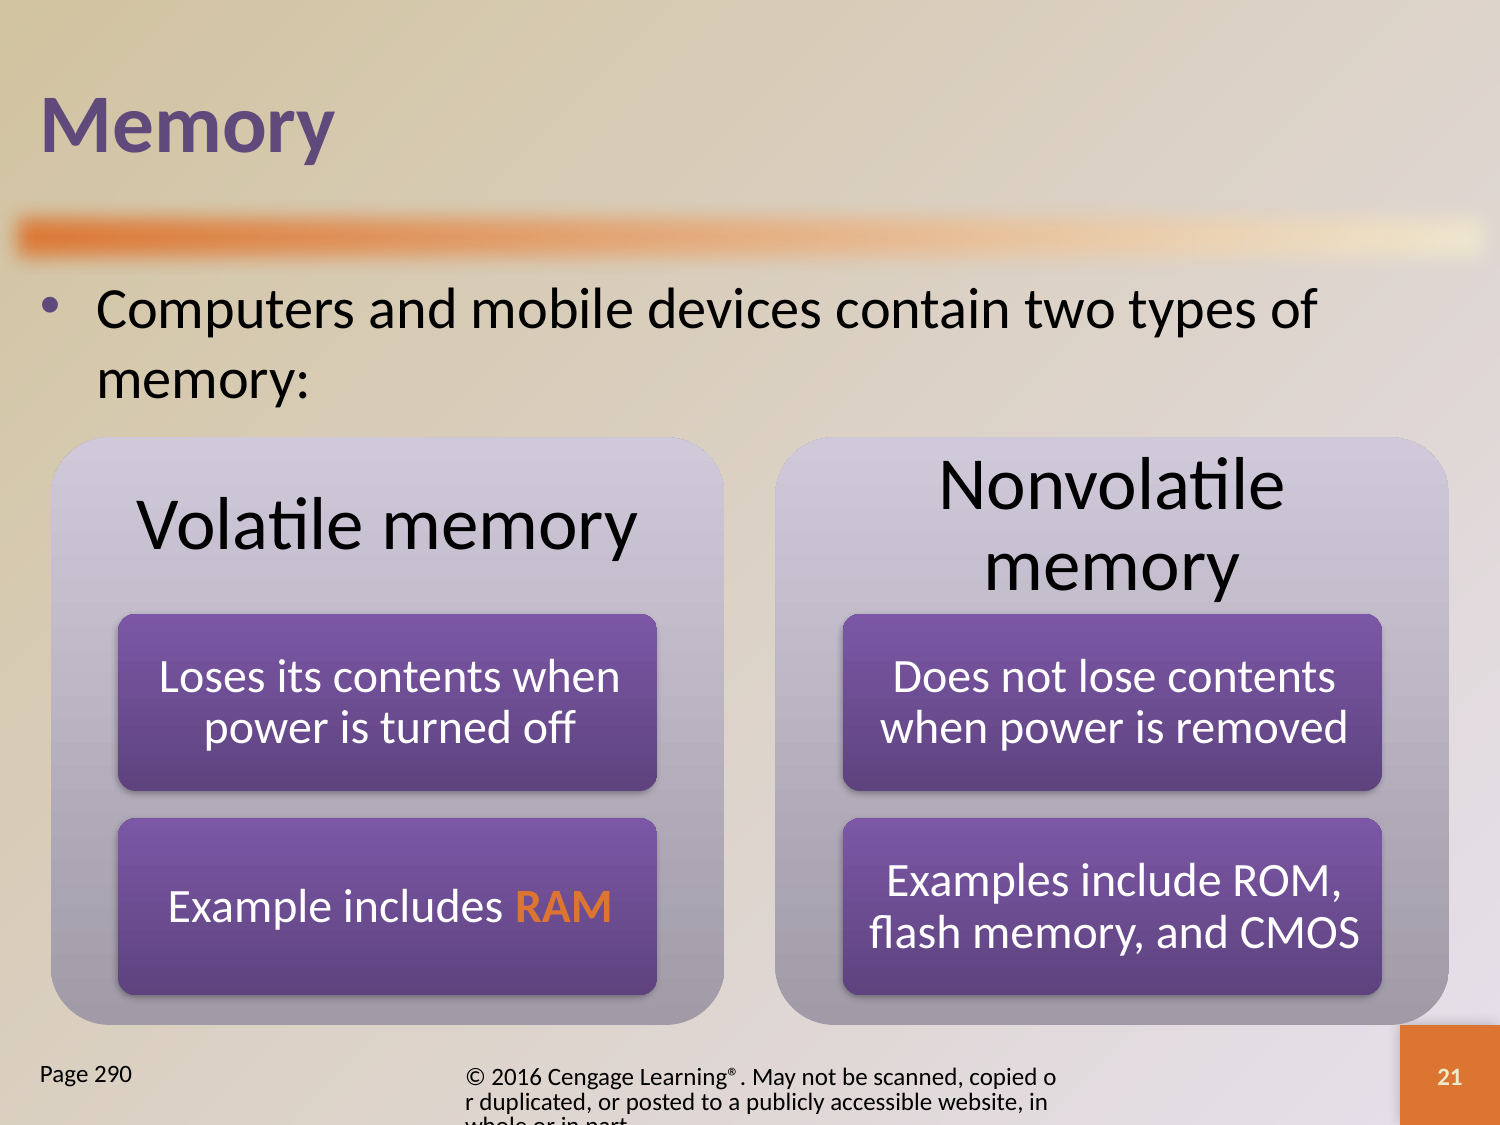

# Memory
Computers and mobile devices contain two types of memory:
Volatile memory
Loses its contents when power is turned off
Example includes RAM
Nonvolatile memory
Does not lose contents when power is removed
Examples include ROM, flash memory, and CMOS
21
© 2016 Cengage Learning®. May not be scanned, copied or duplicated, or posted to a publicly accessible website, in whole or in part.
Page 290